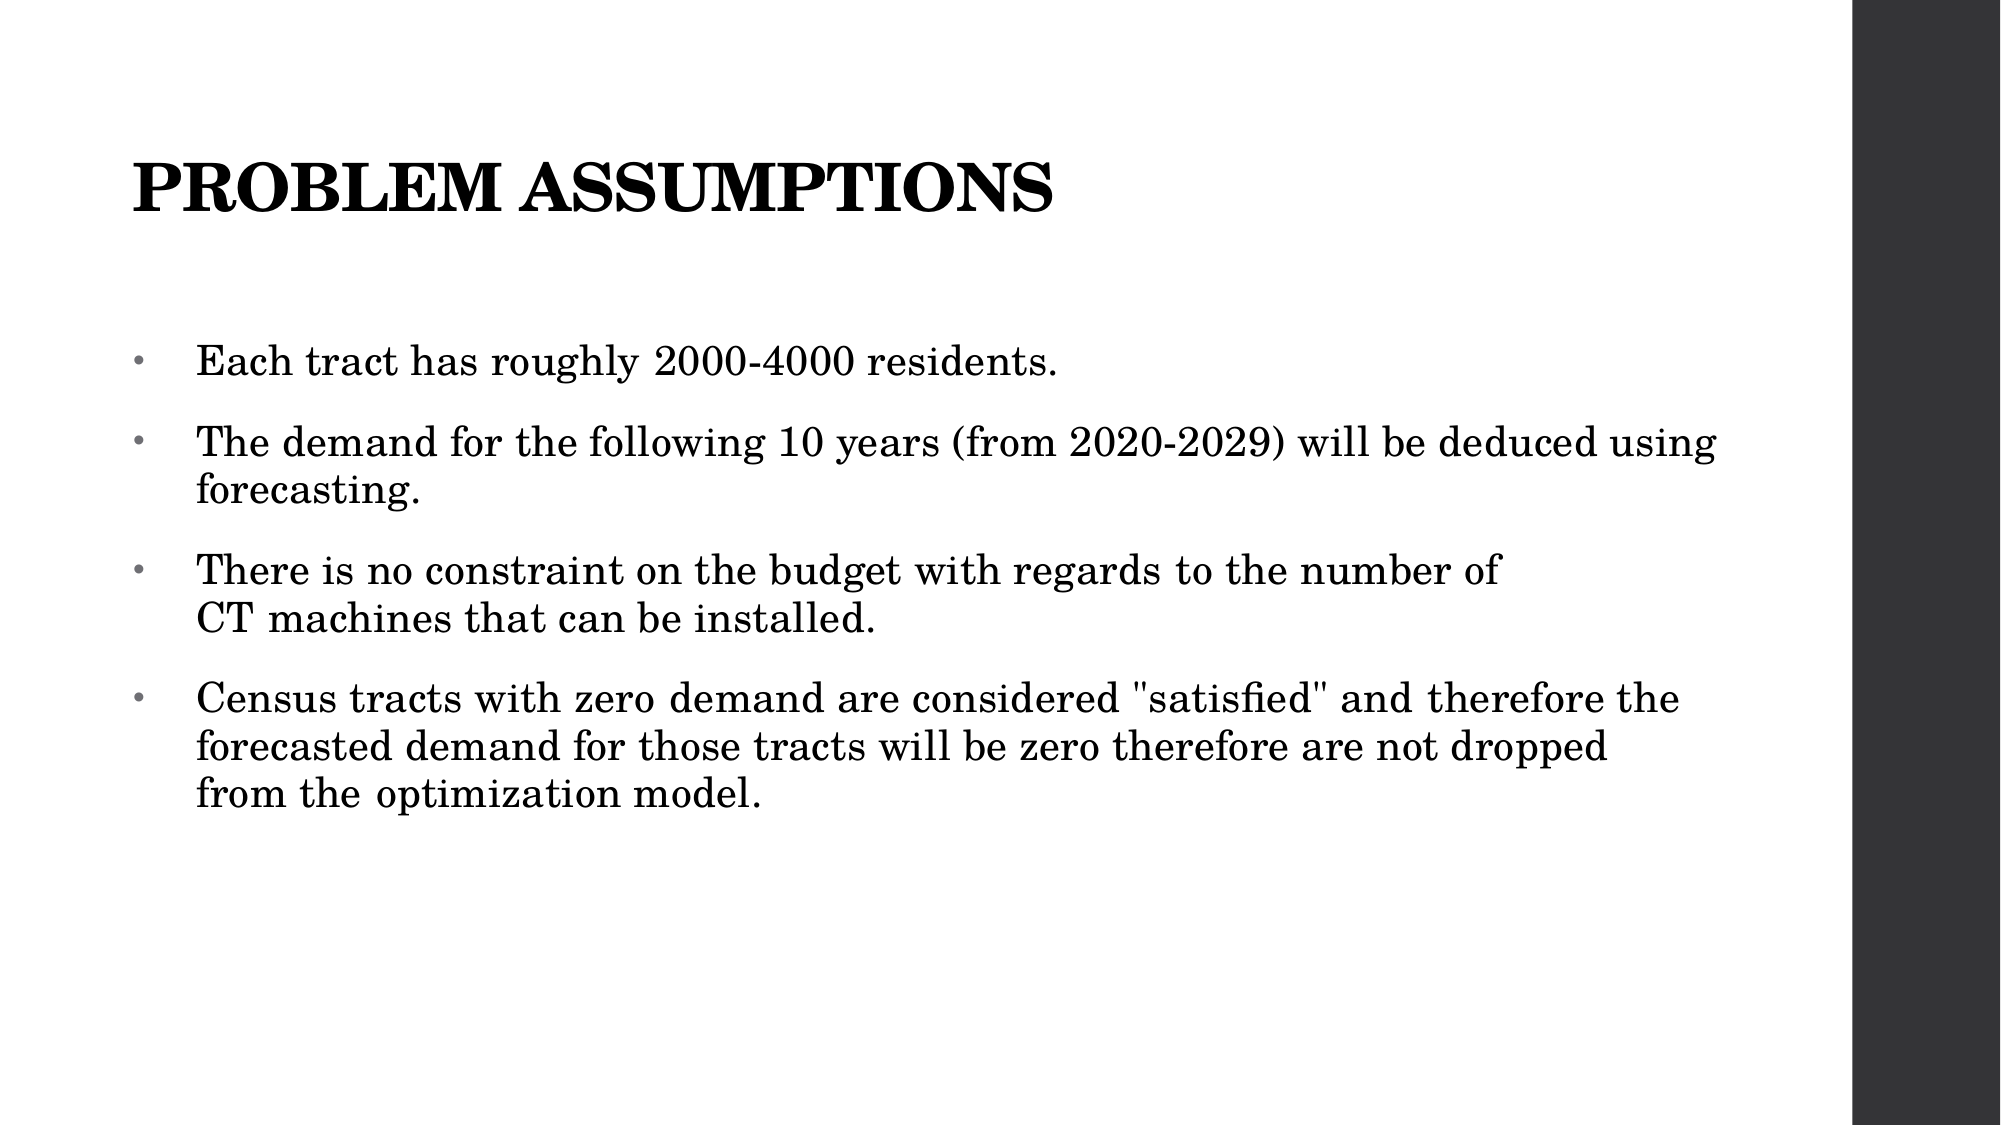

PROBLEM ASSUMPTIONS

Each tract has roughly 2000-4000 residents.
The demand for the following 10 years (from 2020-2029) will be deduced using forecasting.
There is no constraint on the budget with regards to the number of CT machines that can be installed.
Census tracts with zero demand are considered "satisfied" and therefore the forecasted demand for those tracts will be zero therefore are not dropped  from the optimization model.